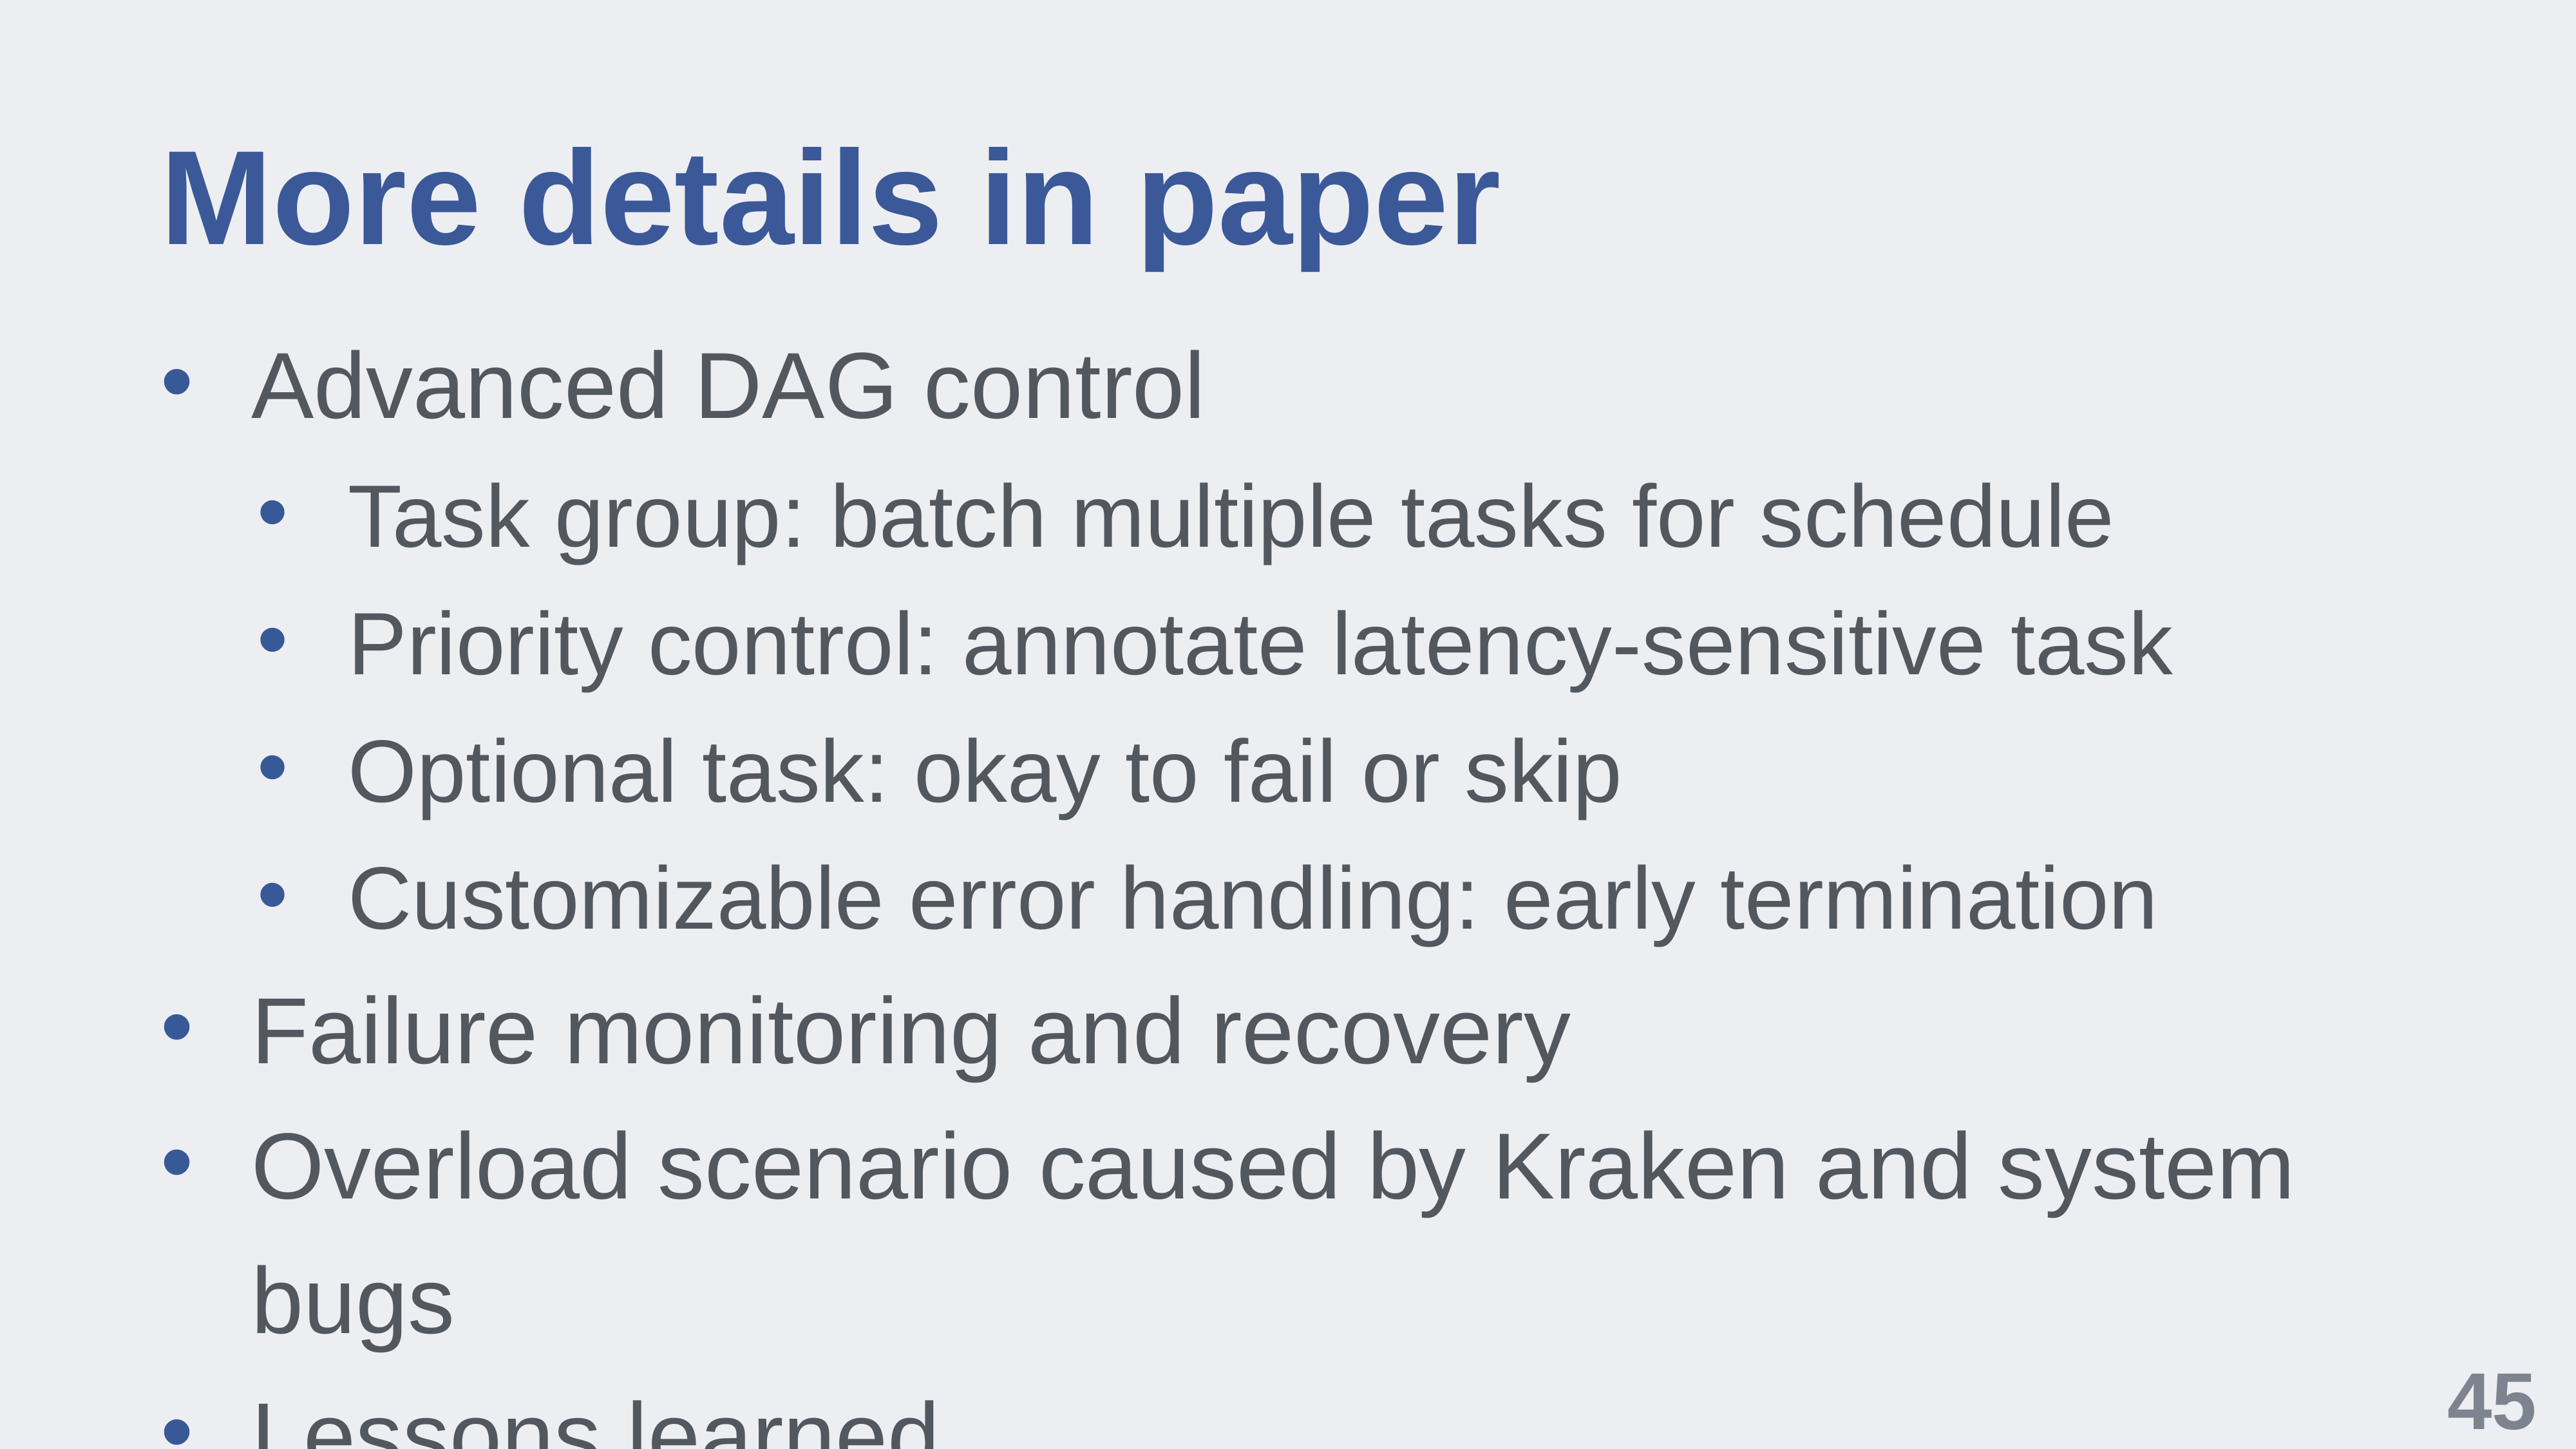

# More details in paper
Advanced DAG control
Task group: batch multiple tasks for schedule
Priority control: annotate latency-sensitive task
Optional task: okay to fail or skip
Customizable error handling: early termination
Failure monitoring and recovery
Overload scenario caused by Kraken and system bugs
Lessons learned
45